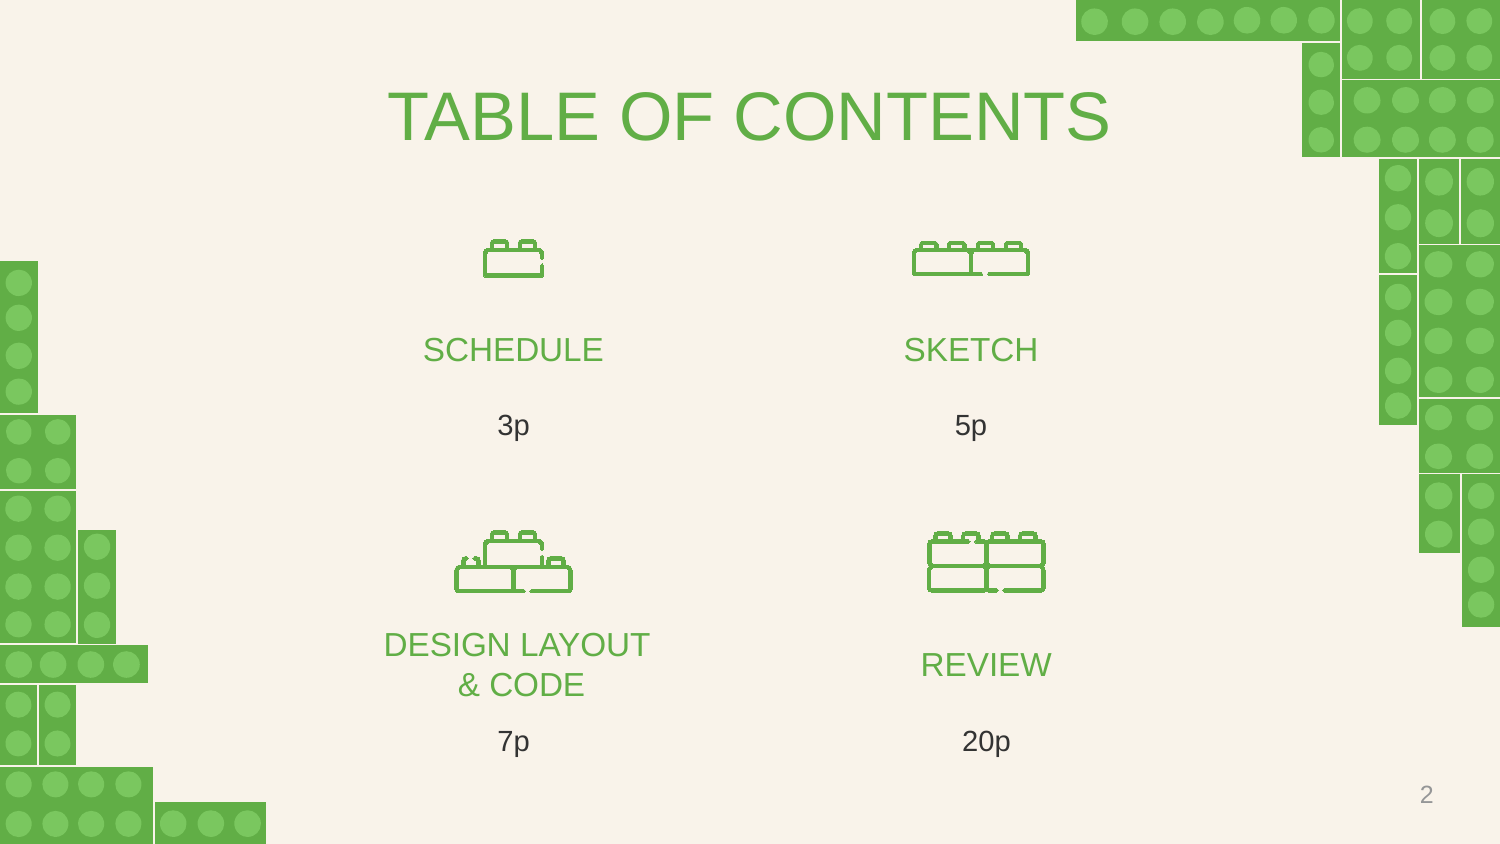

TABLE OF CONTENTS

# SCHEDULE
SKETCH
5p
3p

DESIGN LAYOUT
& CODE
REVIEW
20p
7p
2